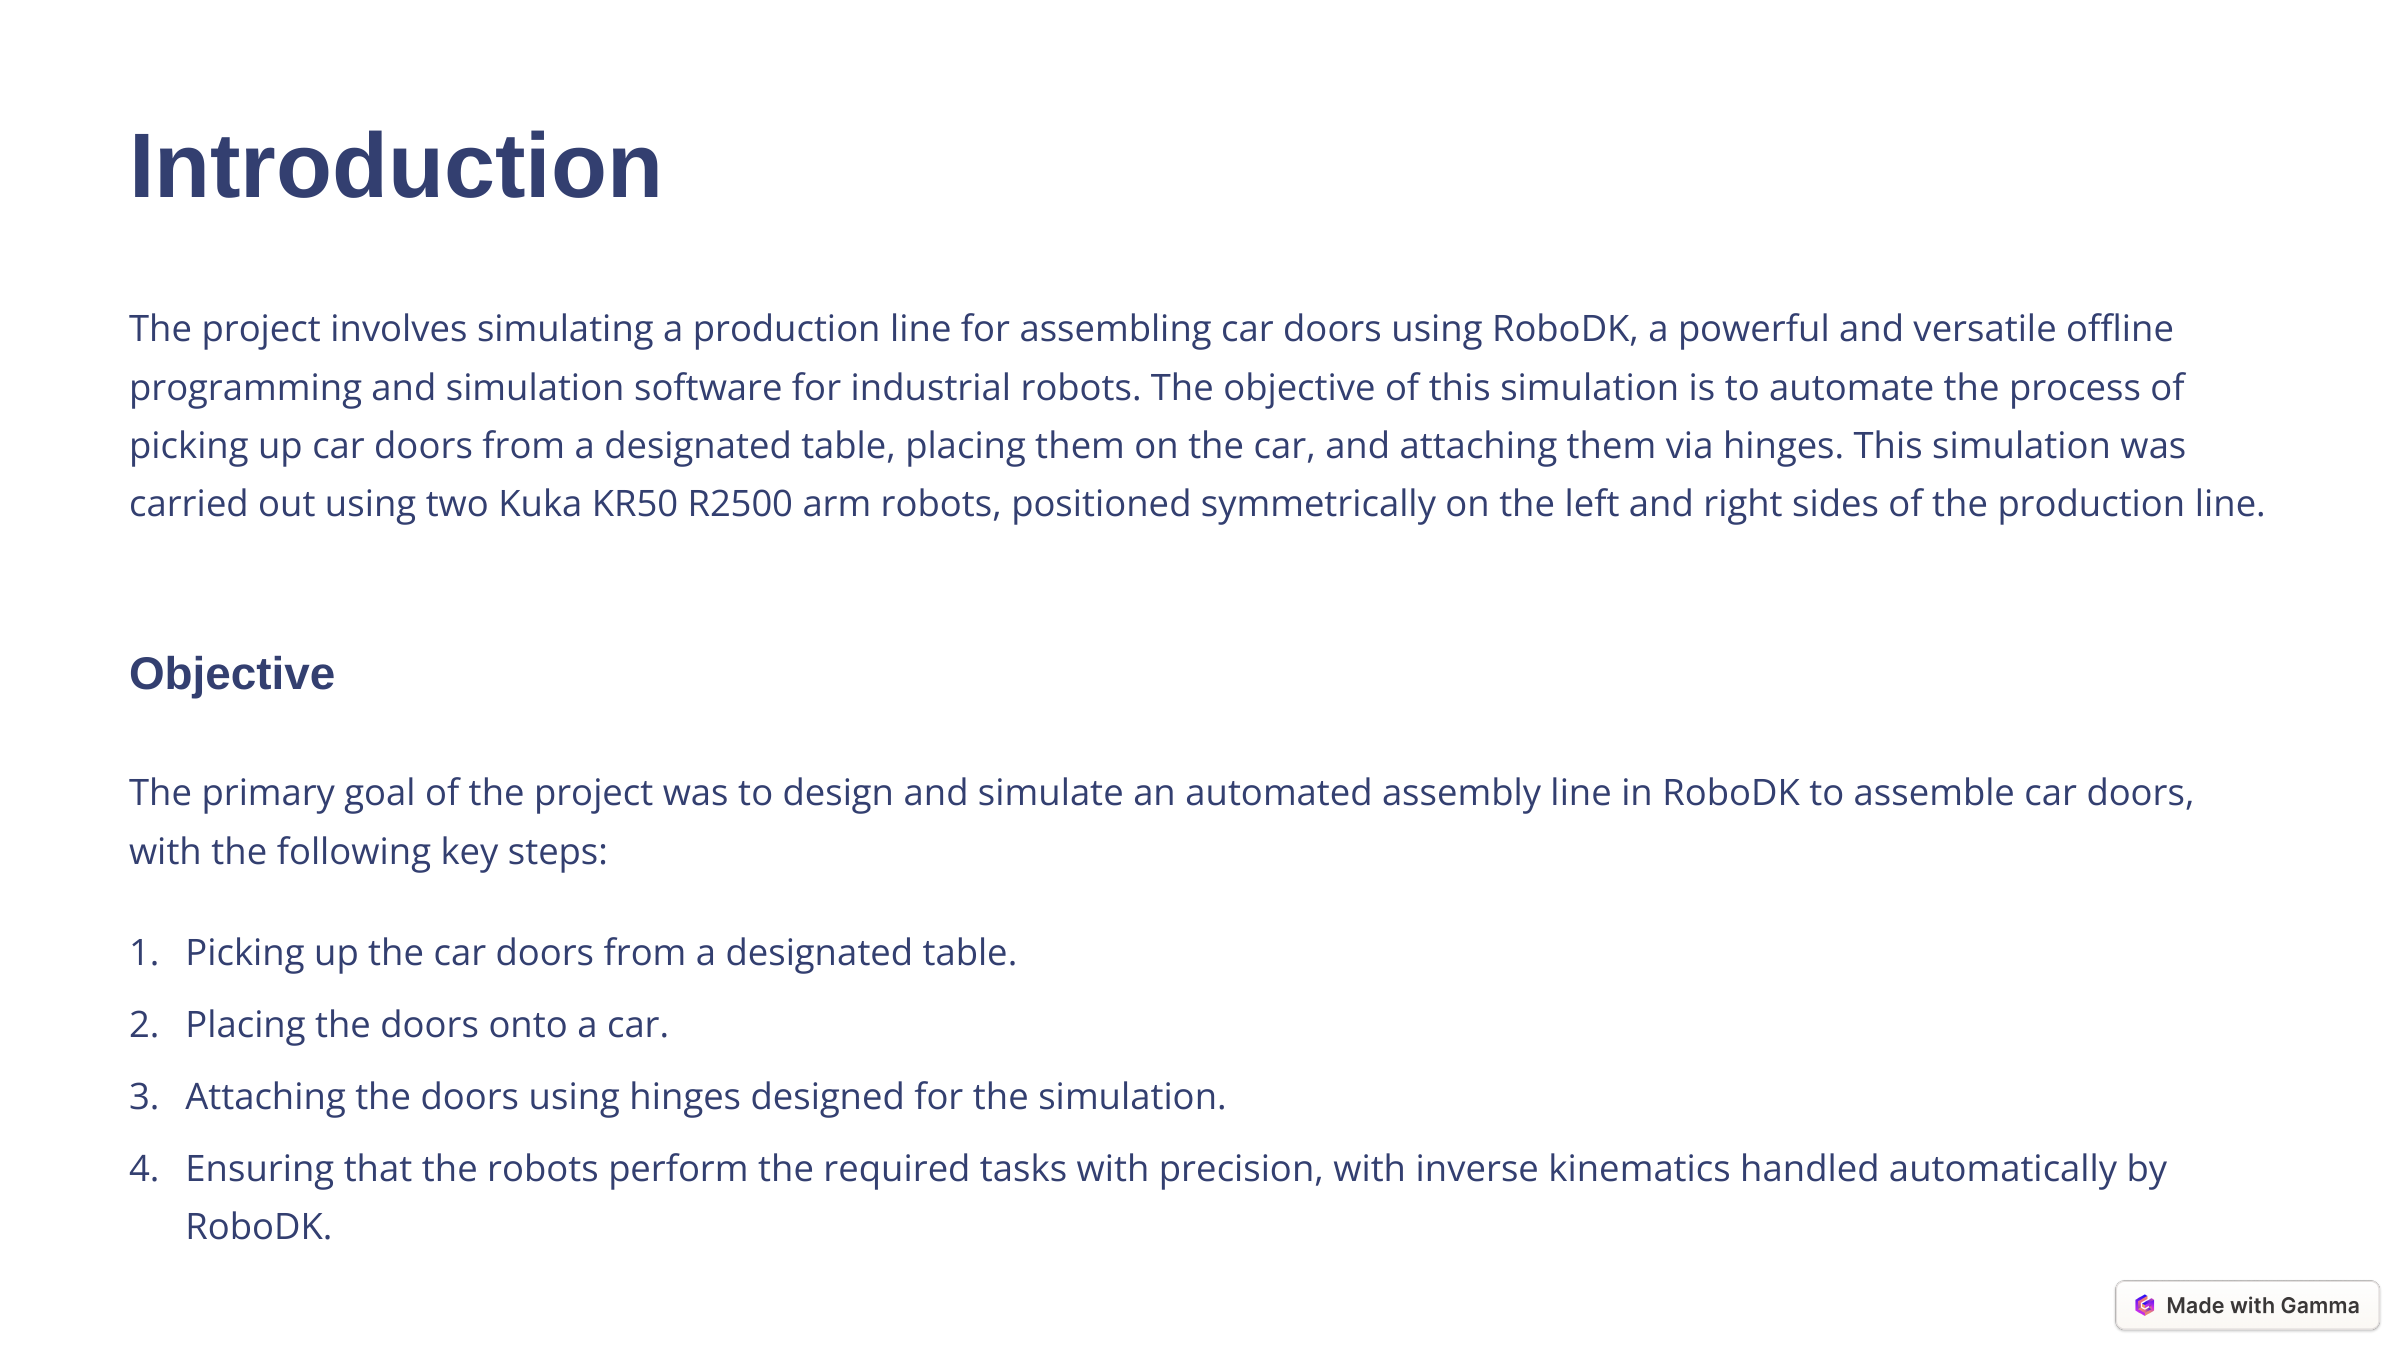

Introduction
The project involves simulating a production line for assembling car doors using RoboDK, a powerful and versatile offline programming and simulation software for industrial robots. The objective of this simulation is to automate the process of picking up car doors from a designated table, placing them on the car, and attaching them via hinges. This simulation was carried out using two Kuka KR50 R2500 arm robots, positioned symmetrically on the left and right sides of the production line.
Objective
The primary goal of the project was to design and simulate an automated assembly line in RoboDK to assemble car doors, with the following key steps:
Picking up the car doors from a designated table.
Placing the doors onto a car.
Attaching the doors using hinges designed for the simulation.
Ensuring that the robots perform the required tasks with precision, with inverse kinematics handled automatically by RoboDK.